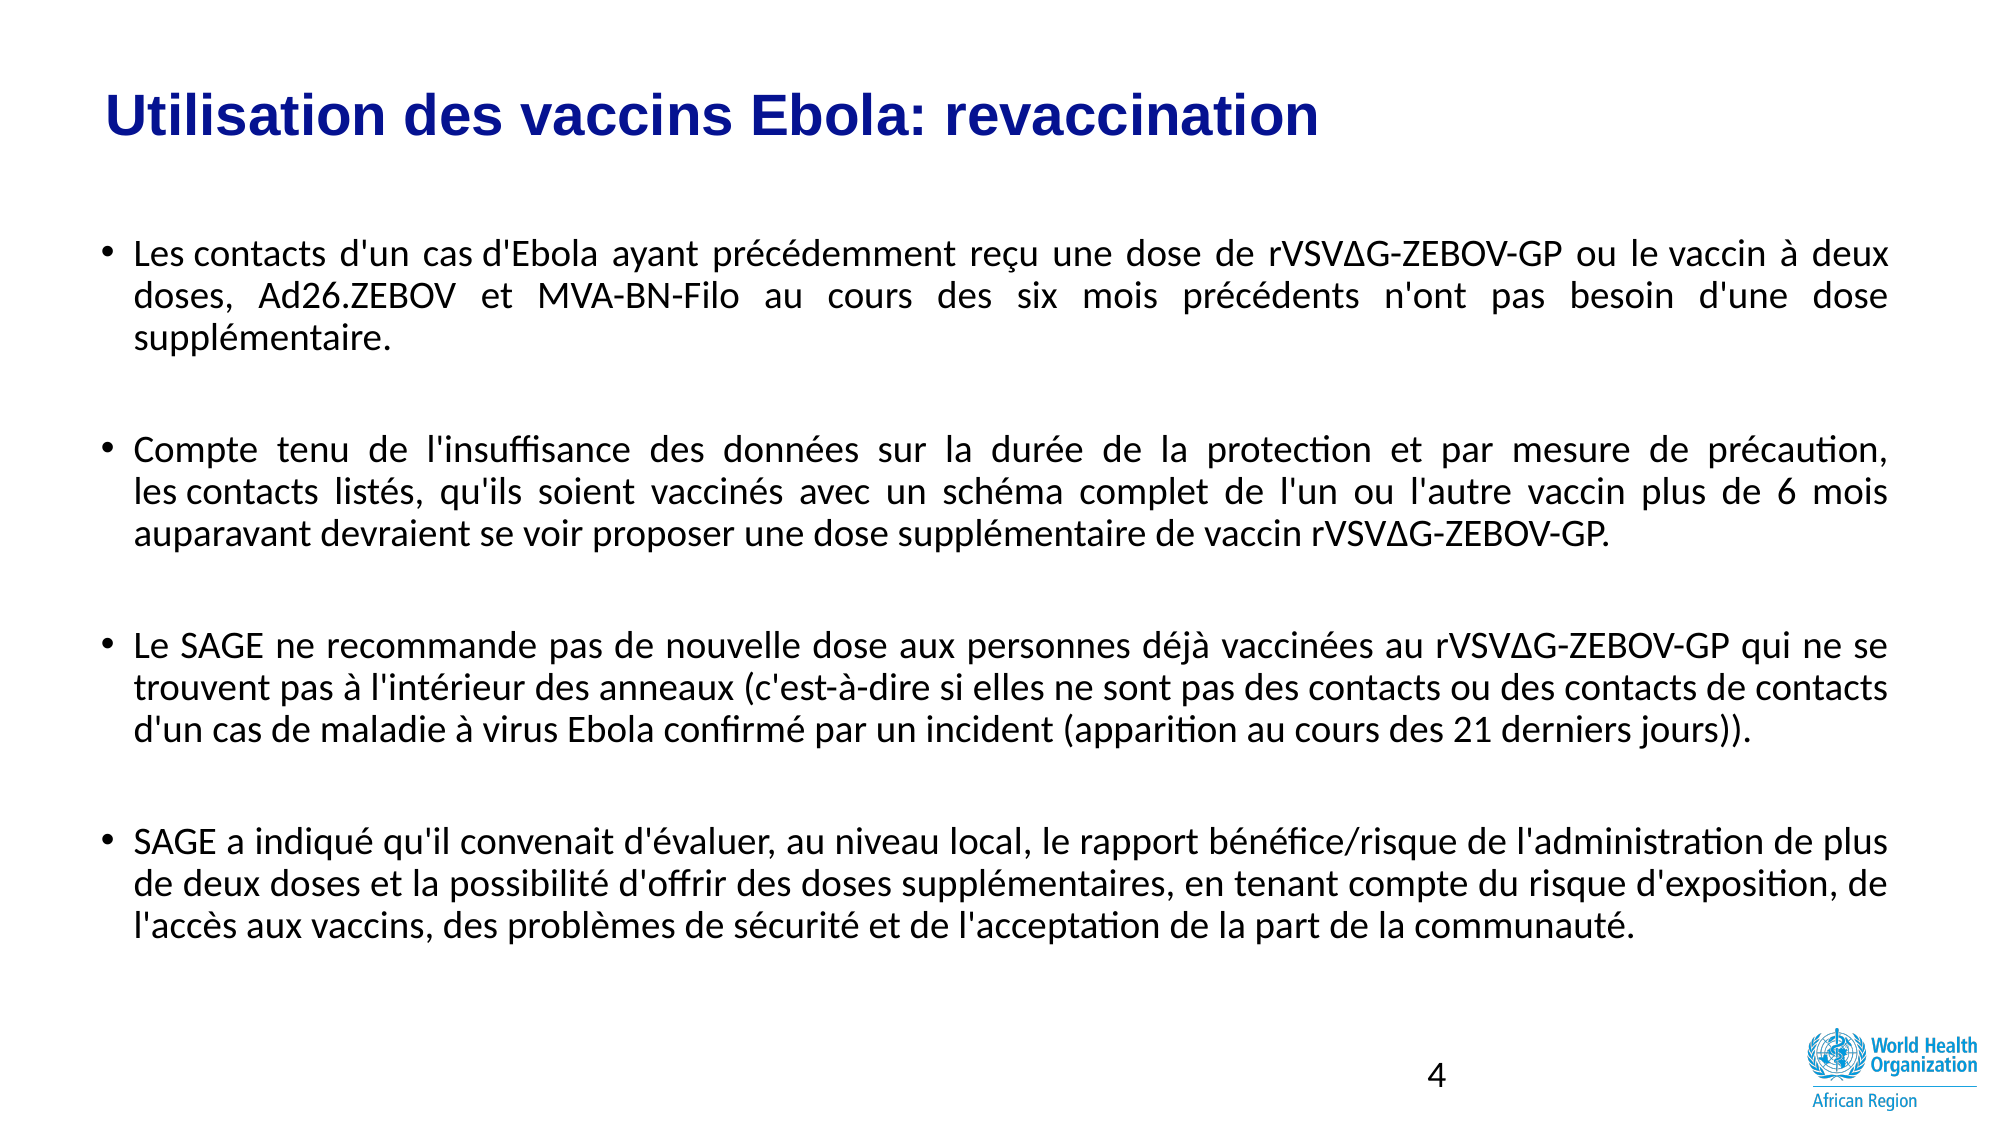

# Utilisation des vaccins Ebola: revaccination
Les contacts d'un cas d'Ebola ayant précédemment reçu une dose de rVSVΔG-ZEBOV-GP ou le vaccin à deux doses, Ad26.ZEBOV et MVA-BN-Filo au cours des six mois précédents n'ont pas besoin d'une dose supplémentaire.

Compte tenu de l'insuffisance des données sur la durée de la protection et par mesure de précaution, les contacts listés, qu'ils soient vaccinés avec un schéma complet de l'un ou l'autre vaccin plus de 6 mois auparavant devraient se voir proposer une dose supplémentaire de vaccin rVSVΔG-ZEBOV-GP.

Le SAGE ne recommande pas de nouvelle dose aux personnes déjà vaccinées au rVSVΔG-ZEBOV-GP qui ne se trouvent pas à l'intérieur des anneaux (c'est-à-dire si elles ne sont pas des contacts ou des contacts de contacts d'un cas de maladie à virus Ebola confirmé par un incident (apparition au cours des 21 derniers jours)).

SAGE a indiqué qu'il convenait d'évaluer, au niveau local, le rapport bénéfice/risque de l'administration de plus de deux doses et la possibilité d'offrir des doses supplémentaires, en tenant compte du risque d'exposition, de l'accès aux vaccins, des problèmes de sécurité et de l'acceptation de la part de la communauté.

4